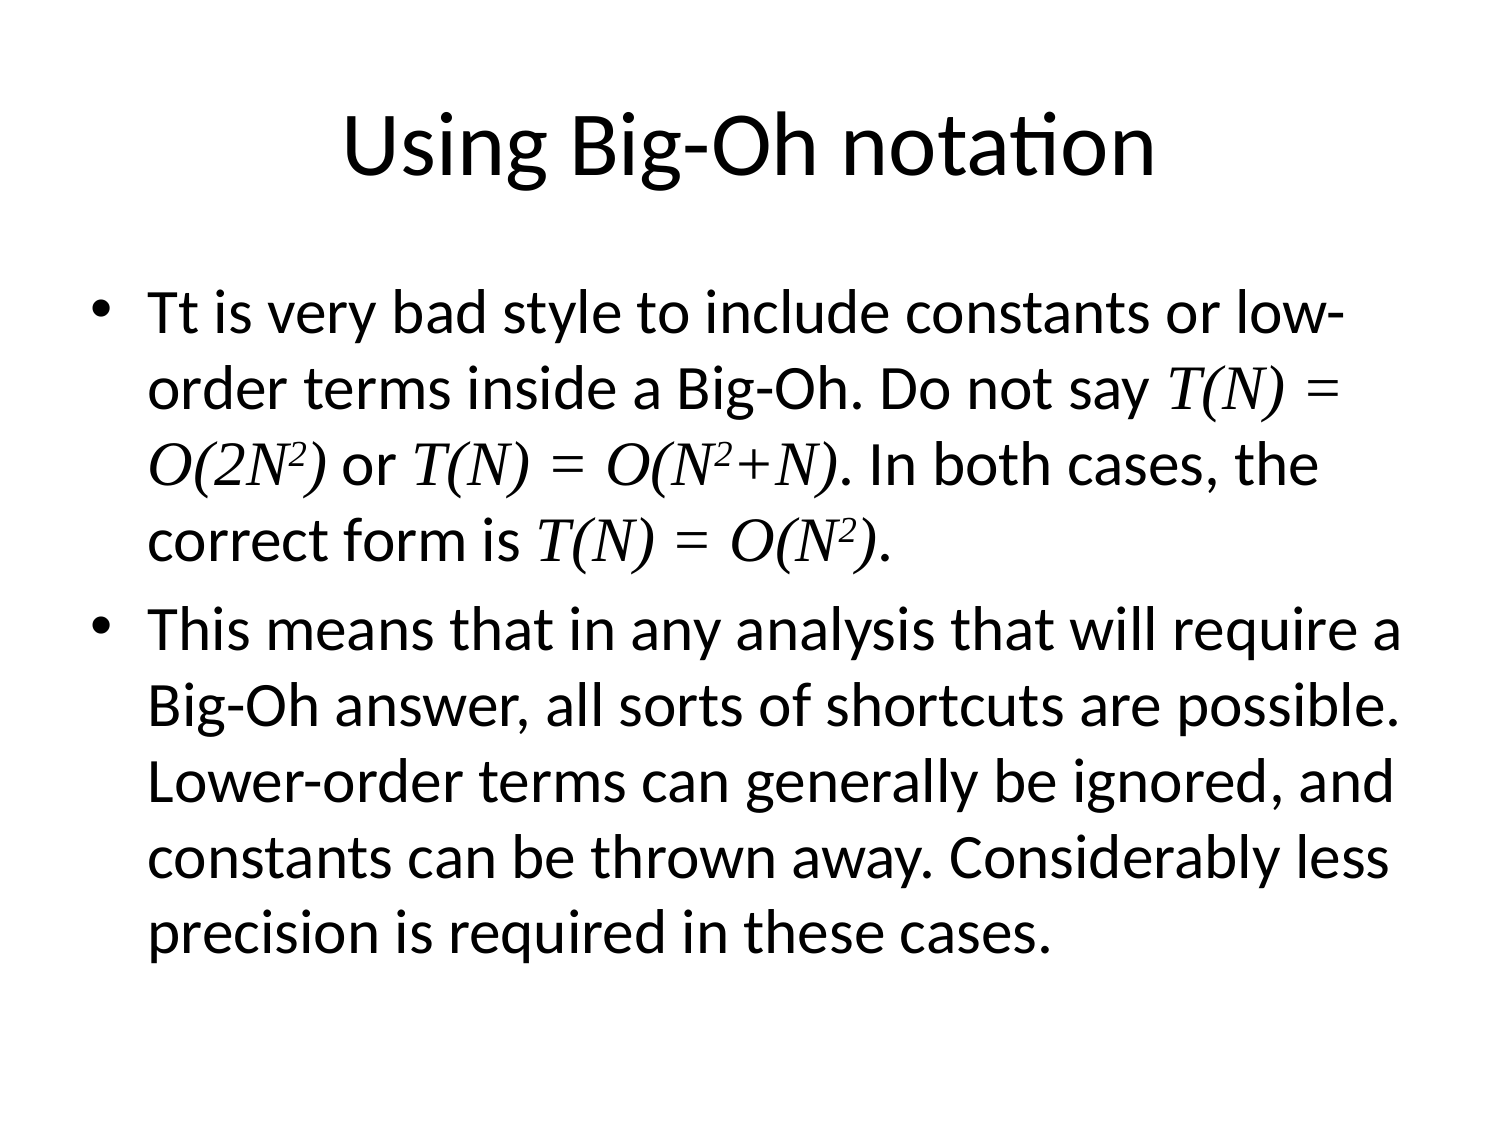

# Using Big-Oh notation
Tt is very bad style to include constants or low-order terms inside a Big-Oh. Do not say T(N) = O(2N2) or T(N) = O(N2+N). In both cases, the correct form is T(N) = O(N2).
This means that in any analysis that will require a Big-Oh answer, all sorts of shortcuts are possible. Lower-order terms can generally be ignored, and constants can be thrown away. Considerably less precision is required in these cases.